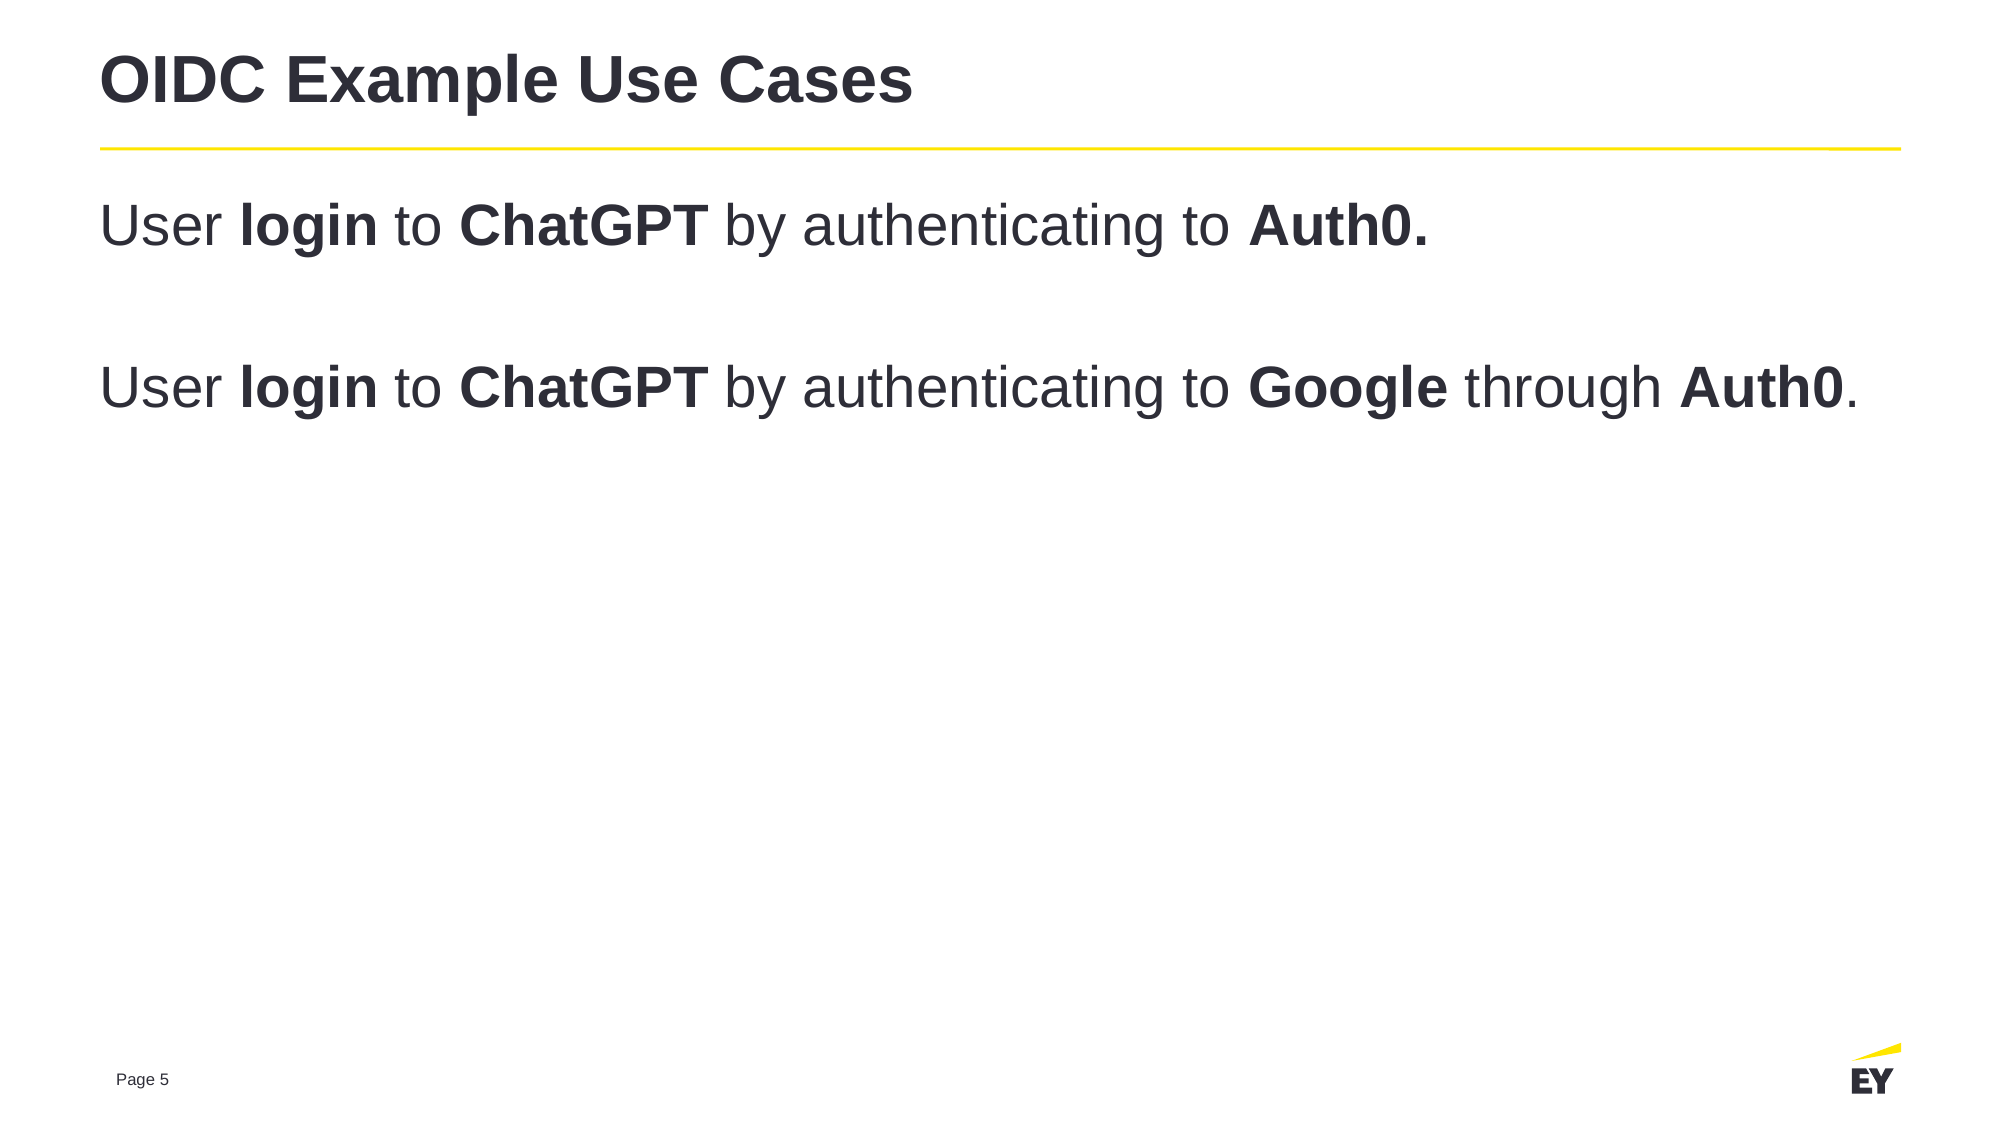

# OIDC Example Use Cases
User login to ChatGPT by authenticating to Auth0.

User login to ChatGPT by authenticating to Google through Auth0.

Page 5